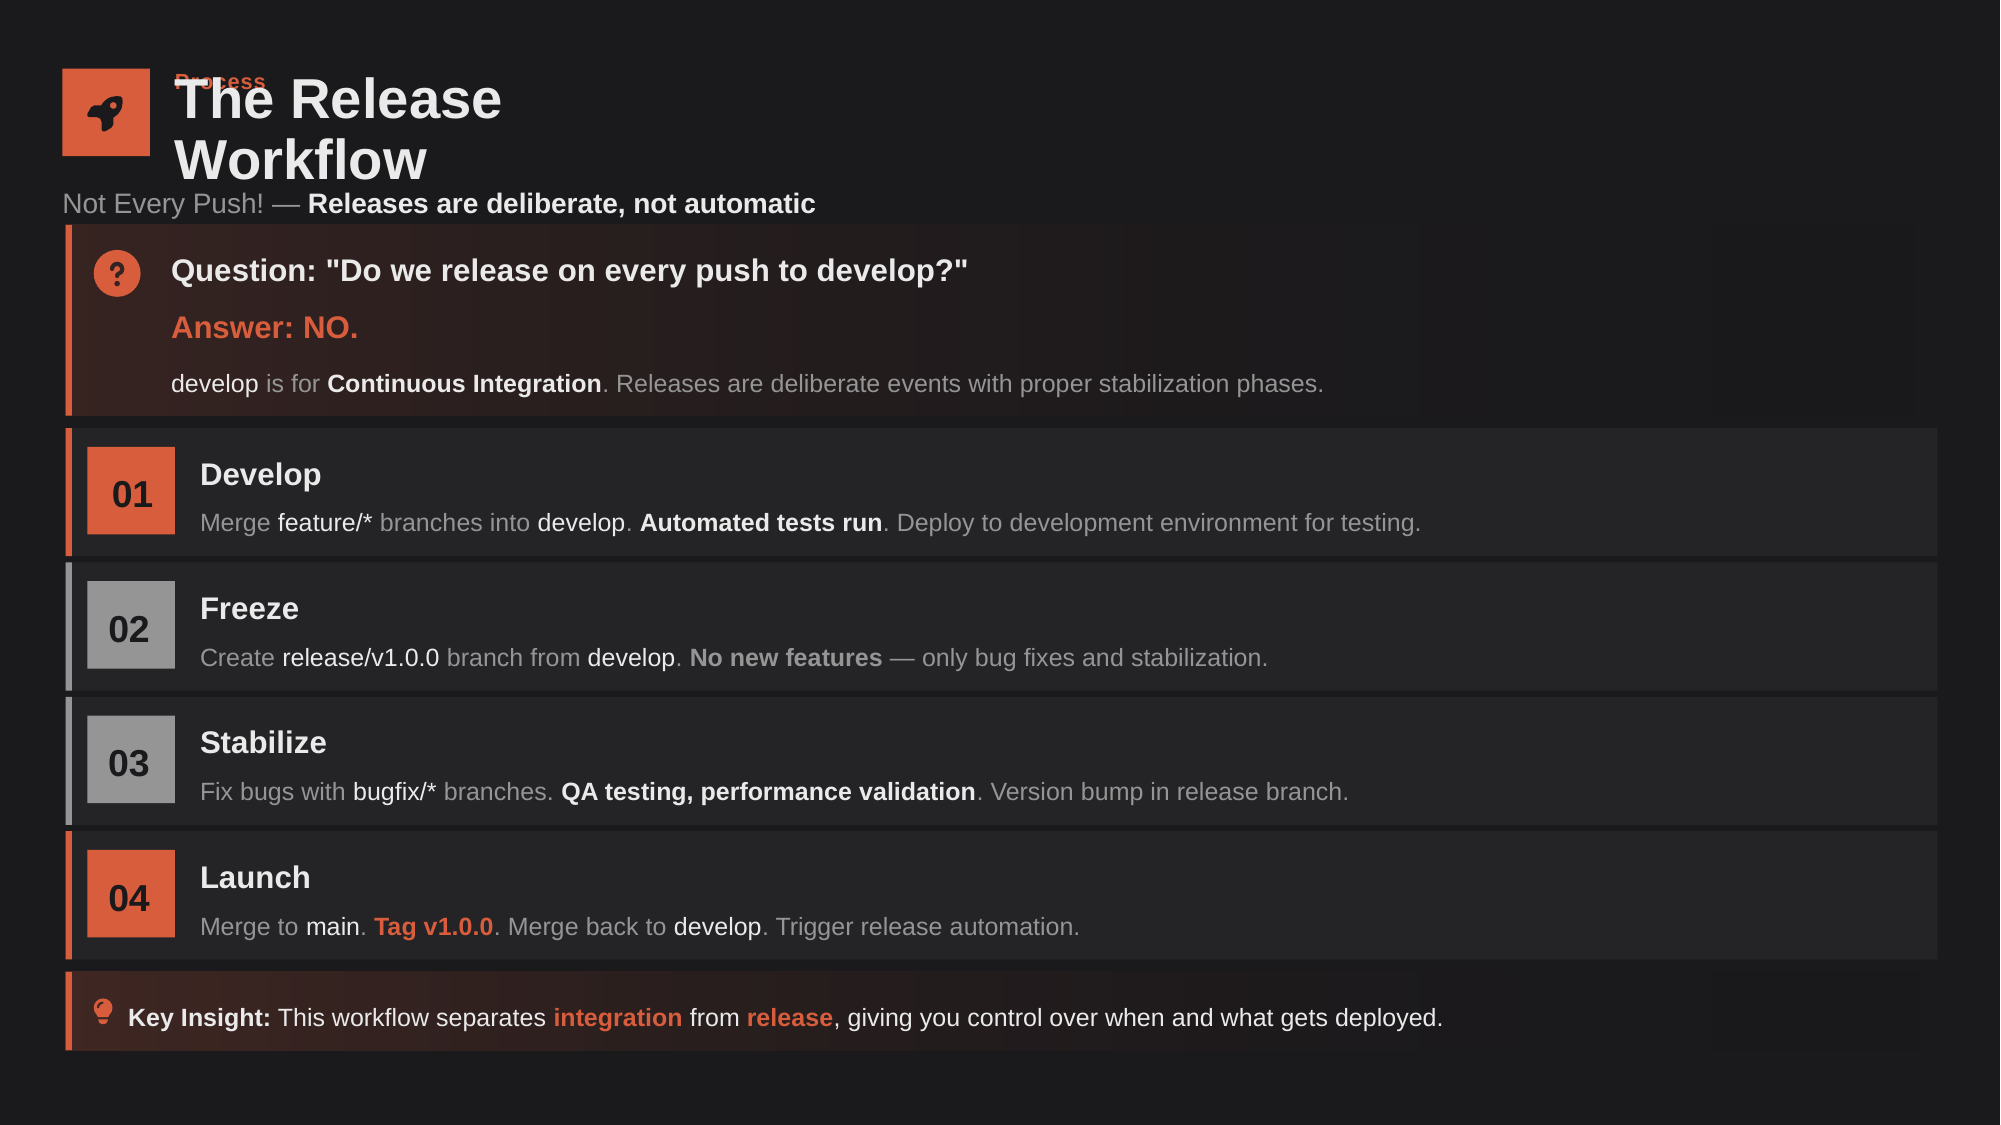

Process

The Release Workflow
Not Every Push! — Releases are deliberate, not automatic

Question: "Do we release on every push to develop?"

Answer: NO.
develop is for Continuous Integration. Releases are deliberate events with proper stabilization phases.

Develop
01
Merge feature/* branches into develop. Automated tests run. Deploy to development environment for testing.

Freeze
02
Create release/v1.0.0 branch from develop. No new features — only bug fixes and stabilization.

Stabilize
03
Fix bugs with bugfix/* branches. QA testing, performance validation. Version bump in release branch.

Launch
04
Merge to main. Tag v1.0.0. Merge back to develop. Trigger release automation.

Key Insight: This workflow separates integration from release, giving you control over when and what gets deployed.